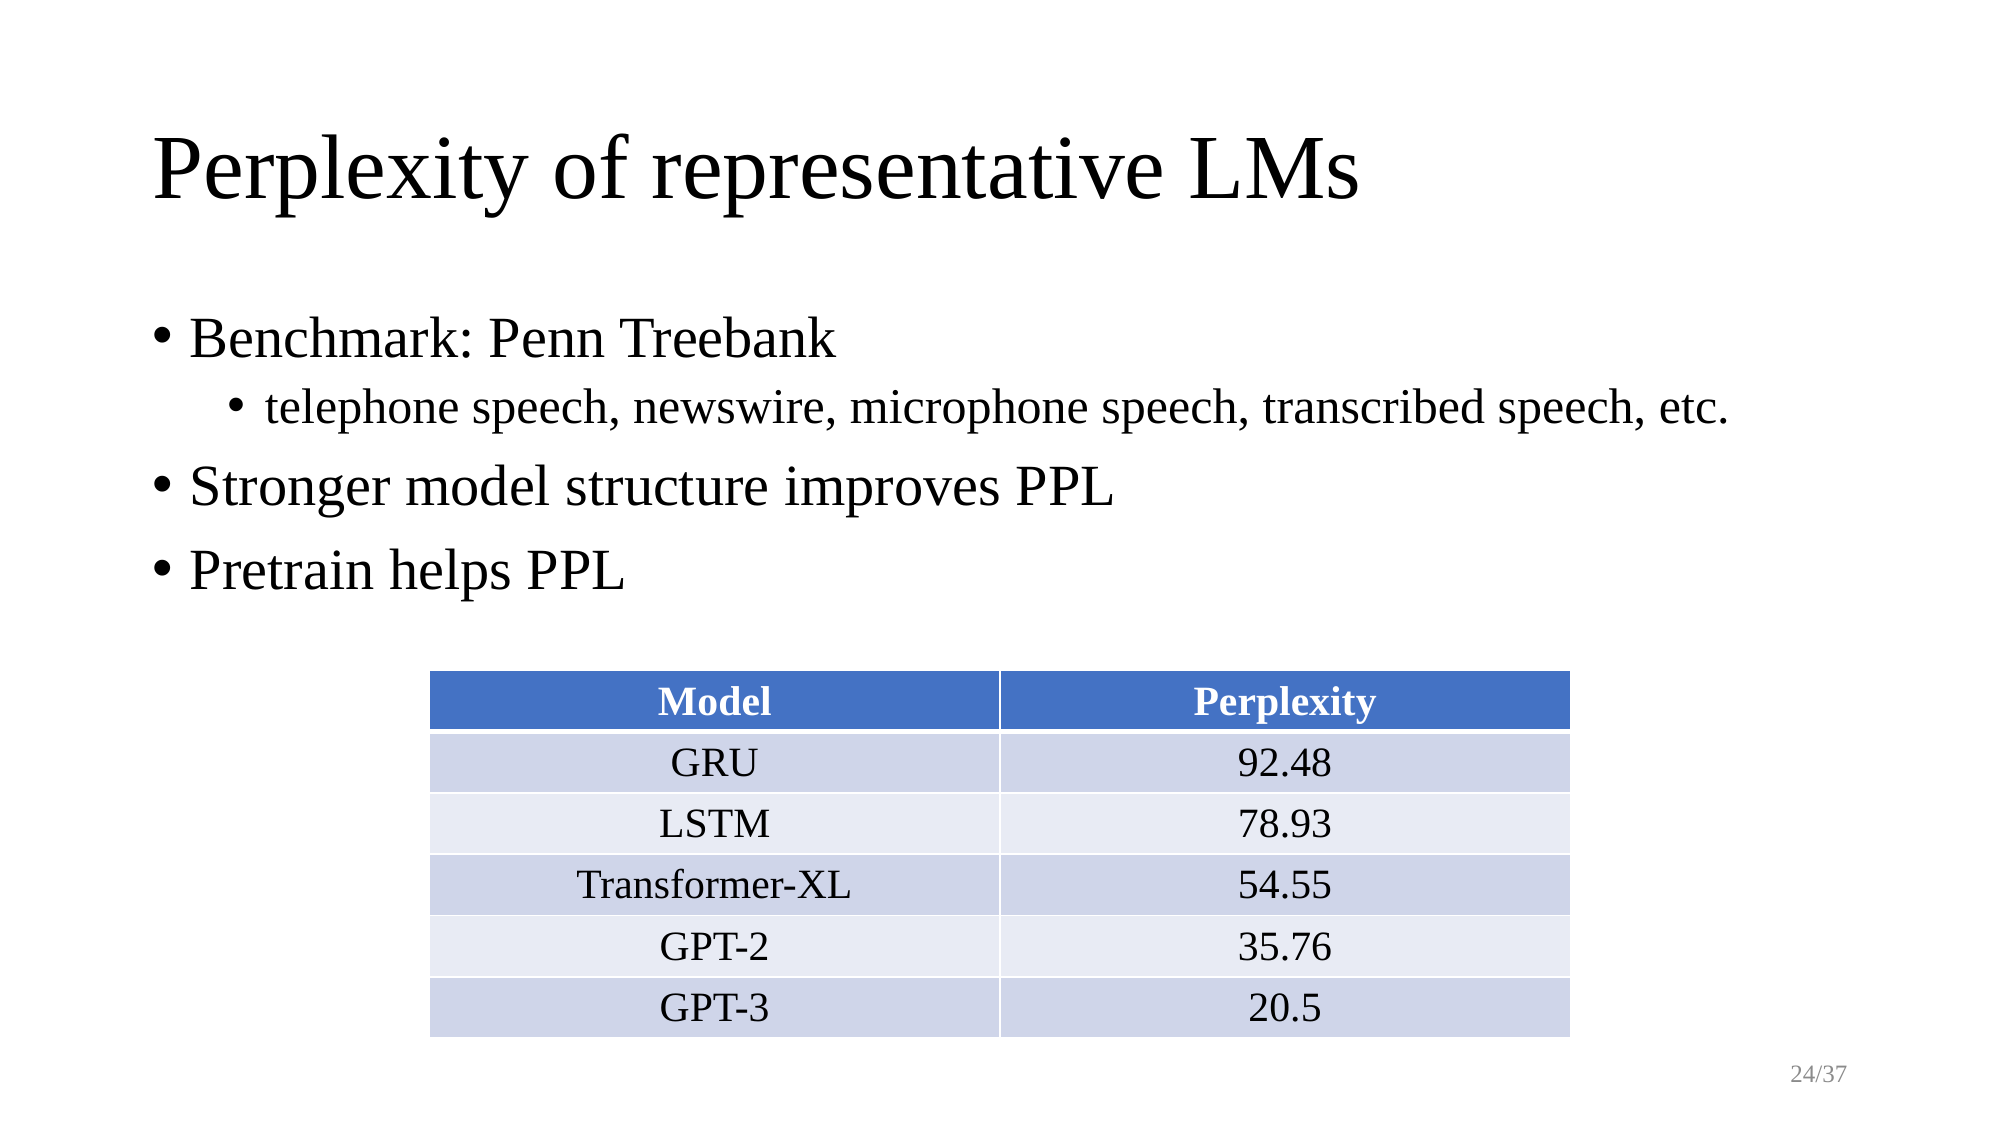

# Perplexity of representative LMs
Benchmark: Penn Treebank
telephone speech, newswire, microphone speech, transcribed speech, etc.
Stronger model structure improves PPL
Pretrain helps PPL
| Model | Perplexity |
| --- | --- |
| GRU | 92.48 |
| LSTM | 78.93 |
| Transformer-XL | 54.55 |
| GPT-2 | 35.76 |
| GPT-3 | 20.5 |
24/37